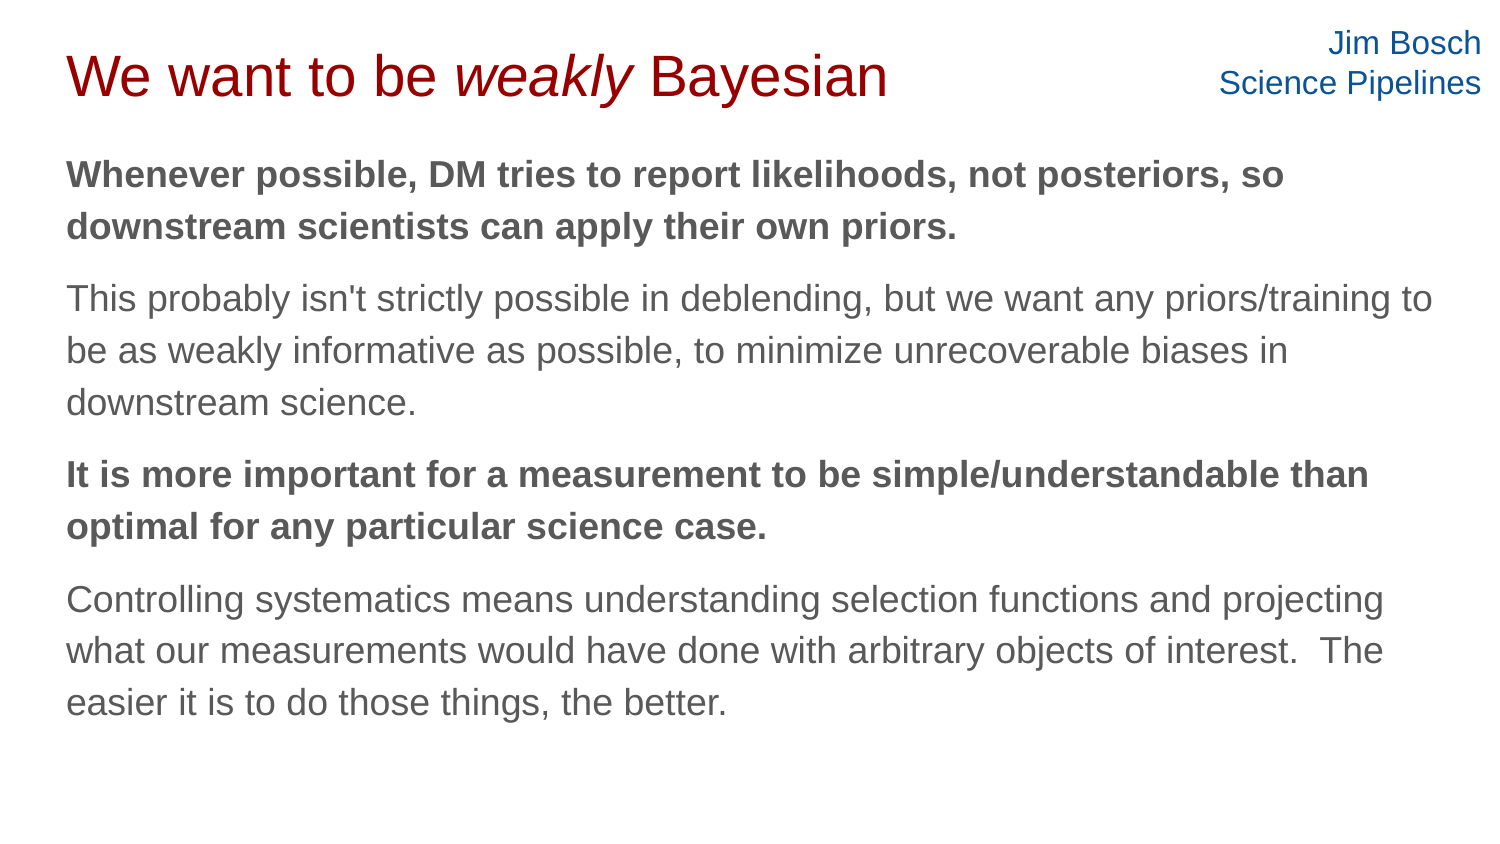

Jim Bosch
Science Pipelines
# We want to be weakly Bayesian
Whenever possible, DM tries to report likelihoods, not posteriors, so downstream scientists can apply their own priors.
This probably isn't strictly possible in deblending, but we want any priors/training to be as weakly informative as possible, to minimize unrecoverable biases in downstream science.
It is more important for a measurement to be simple/understandable than optimal for any particular science case.
Controlling systematics means understanding selection functions and projecting what our measurements would have done with arbitrary objects of interest.  The easier it is to do those things, the better.